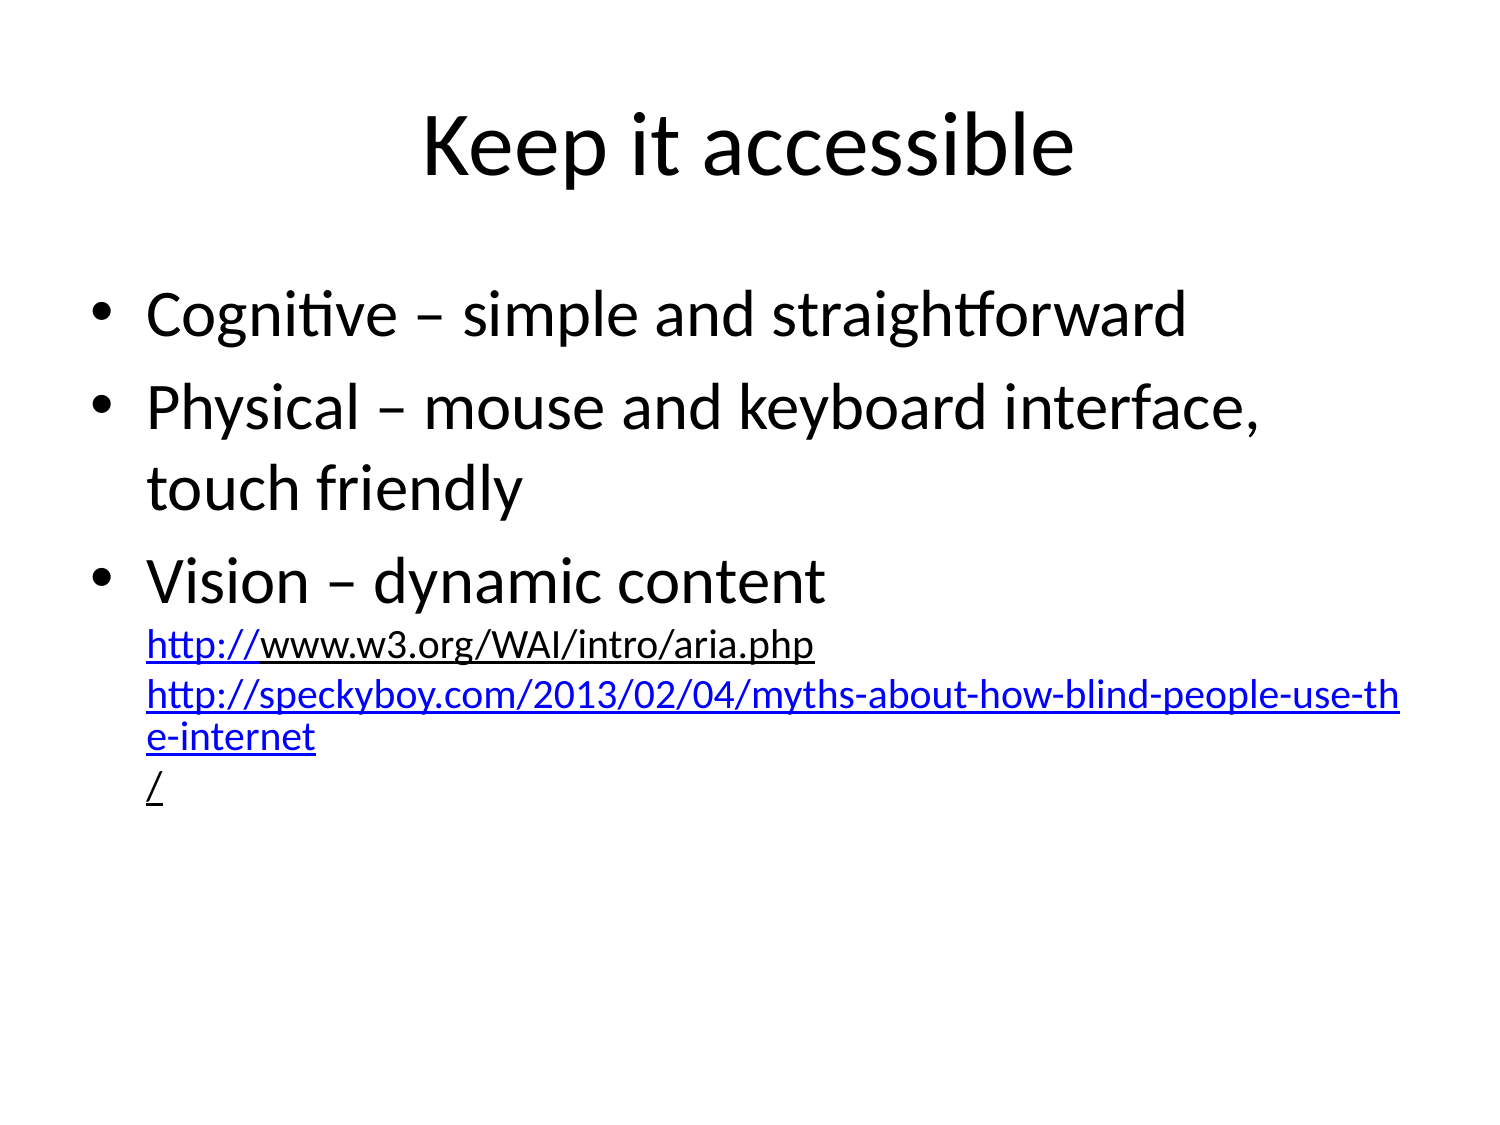

# Keep it accessible
Cognitive – simple and straightforward
Physical – mouse and keyboard interface, touch friendly
Vision – dynamic content
http://www.w3.org/WAI/intro/aria.php
http://speckyboy.com/2013/02/04/myths-about-how-blind-people-use-the-internet/